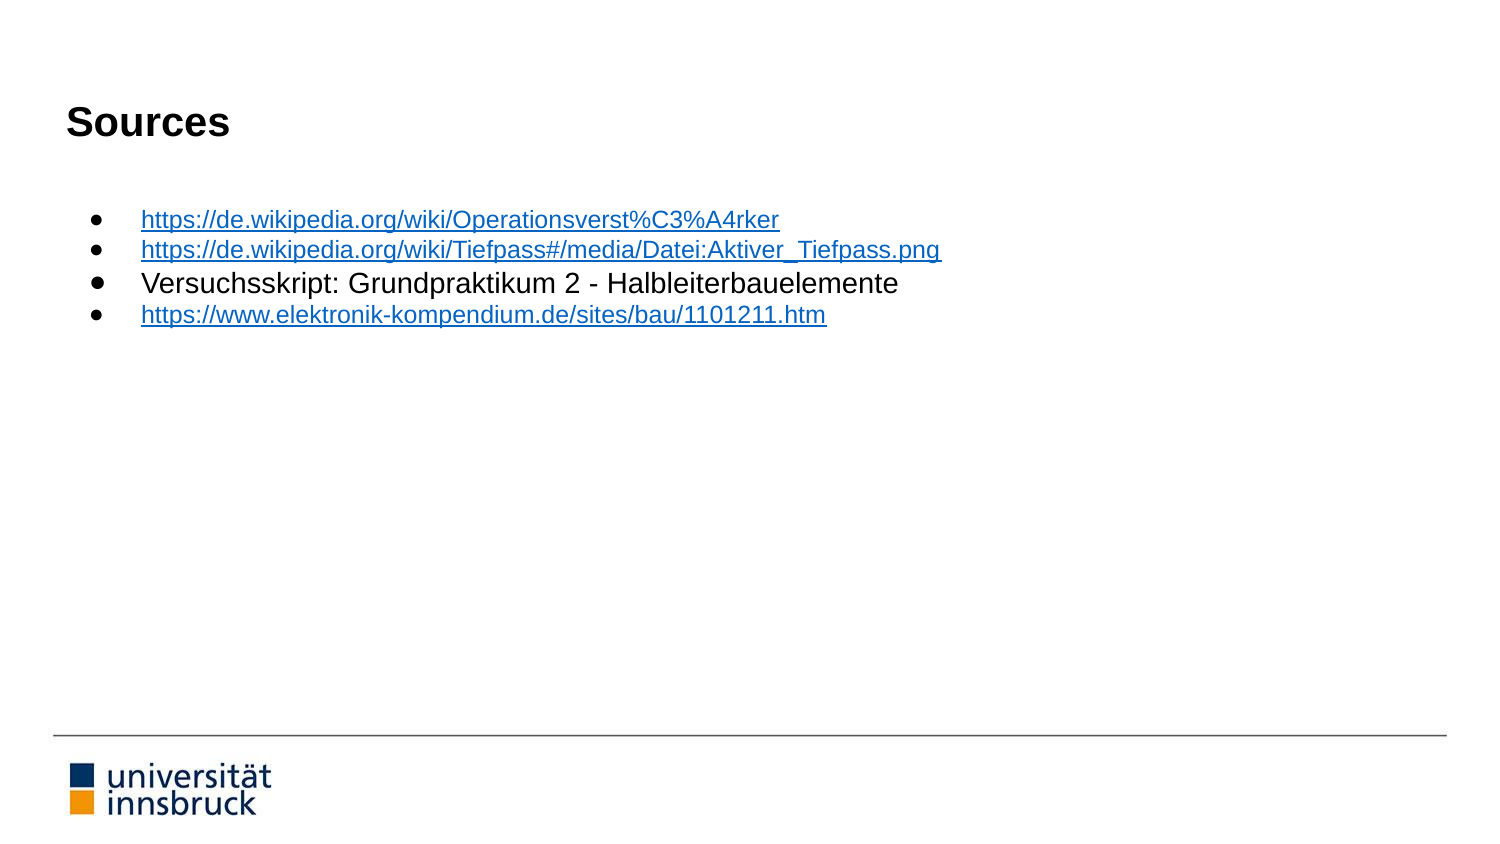

# Sources
https://de.wikipedia.org/wiki/Operationsverst%C3%A4rker
https://de.wikipedia.org/wiki/Tiefpass#/media/Datei:Aktiver_Tiefpass.png
Versuchsskript: Grundpraktikum 2 - Halbleiterbauelemente
https://www.elektronik-kompendium.de/sites/bau/1101211.htm